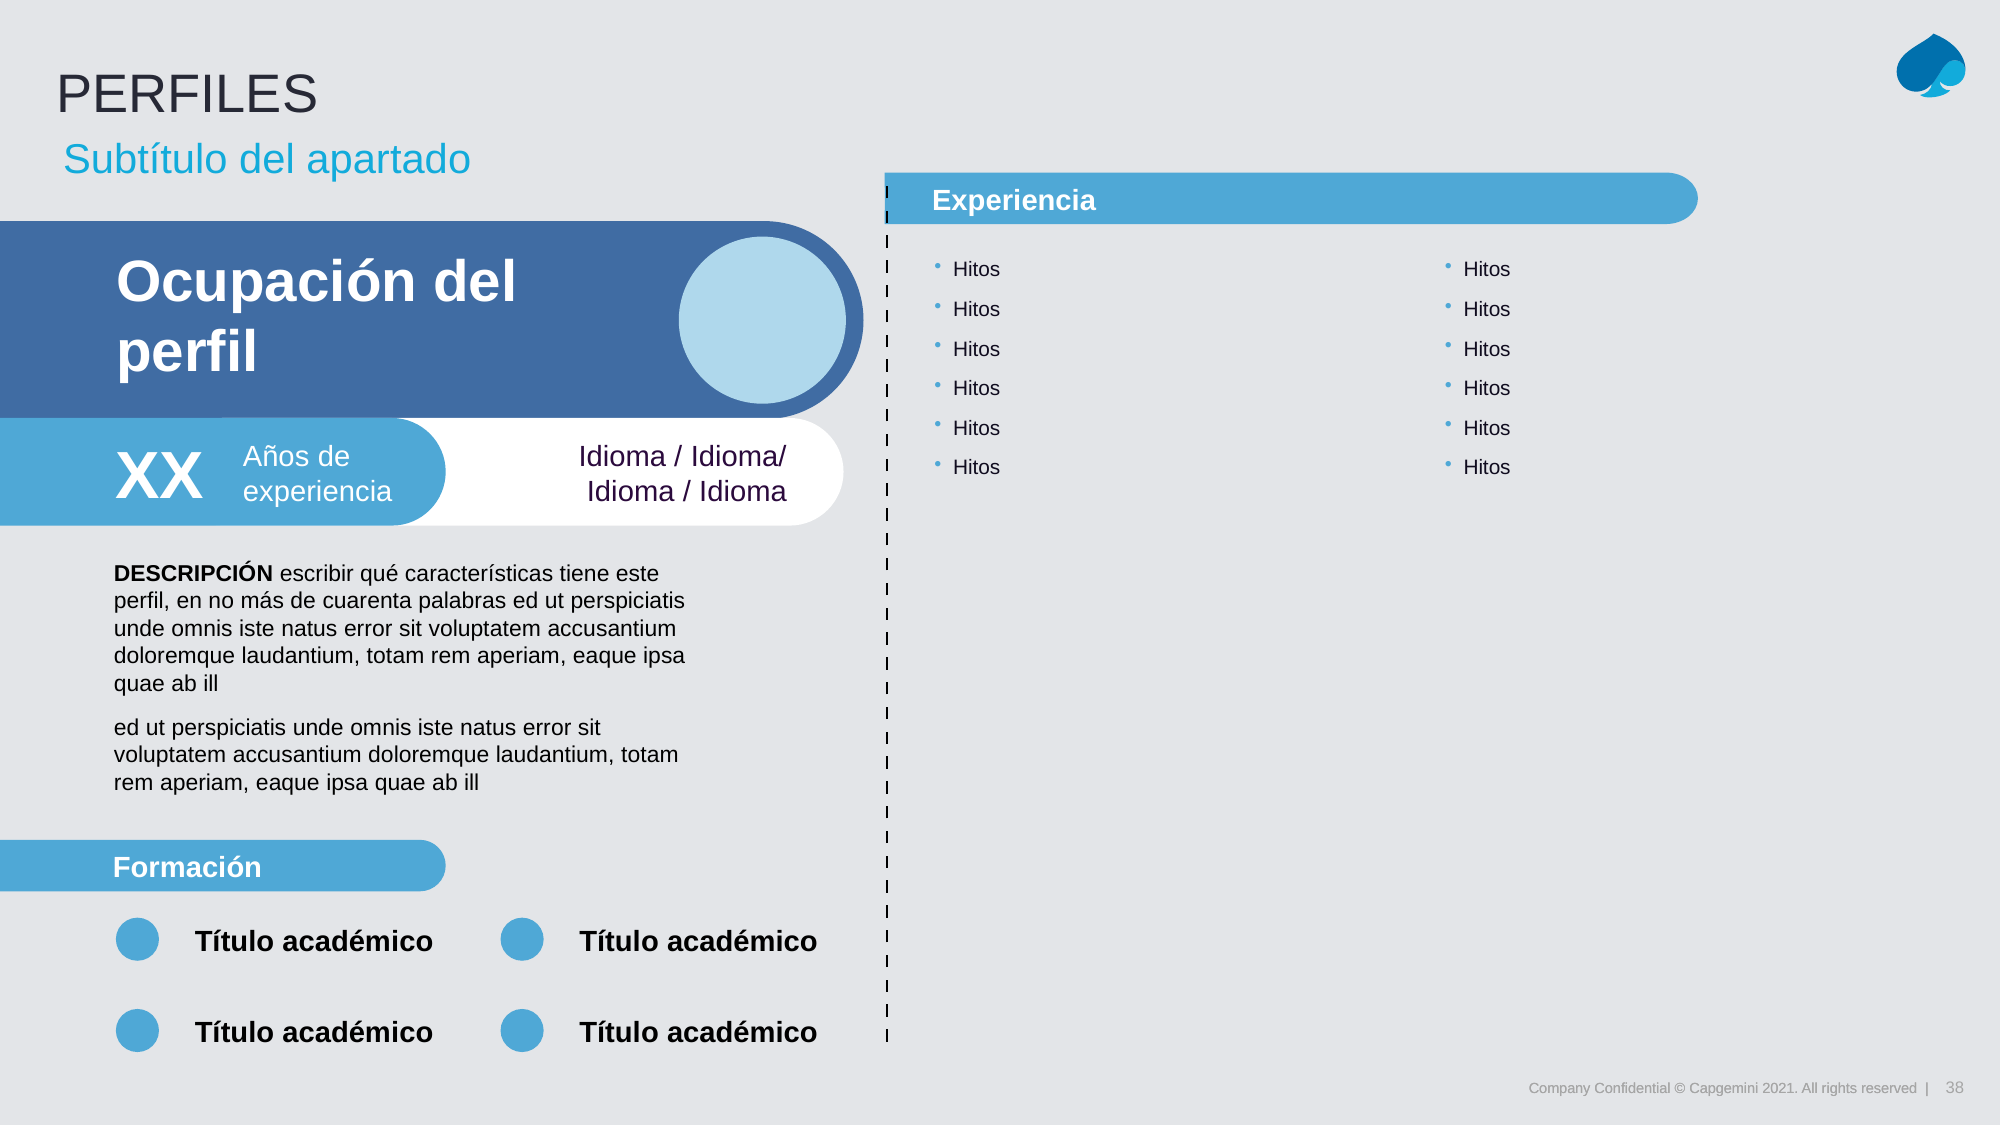

# Perfiles
Subtítulo del apartado

Experiencia

Ocupación del perfil

Hitos
Hitos
Hitos
Hitos
Hitos
Hitos
Hitos
Hitos
Hitos
Hitos
Hitos
Hitos
Gail/Ana

XX
Años de experiencia
Idioma / Idioma/ Idioma / Idioma
DESCRIPCIÓN escribir qué características tiene este perfil, en no más de cuarenta palabras ed ut perspiciatis unde omnis iste natus error sit voluptatem accusantium doloremque laudantium, totam rem aperiam, eaque ipsa quae ab ill
ed ut perspiciatis unde omnis iste natus error sit voluptatem accusantium doloremque laudantium, totam rem aperiam, eaque ipsa quae ab ill

Formación
Título académico
Título académico

Título académico
Título académico

Company Confidential © Capgemini 2021. All rights reserved  |
38